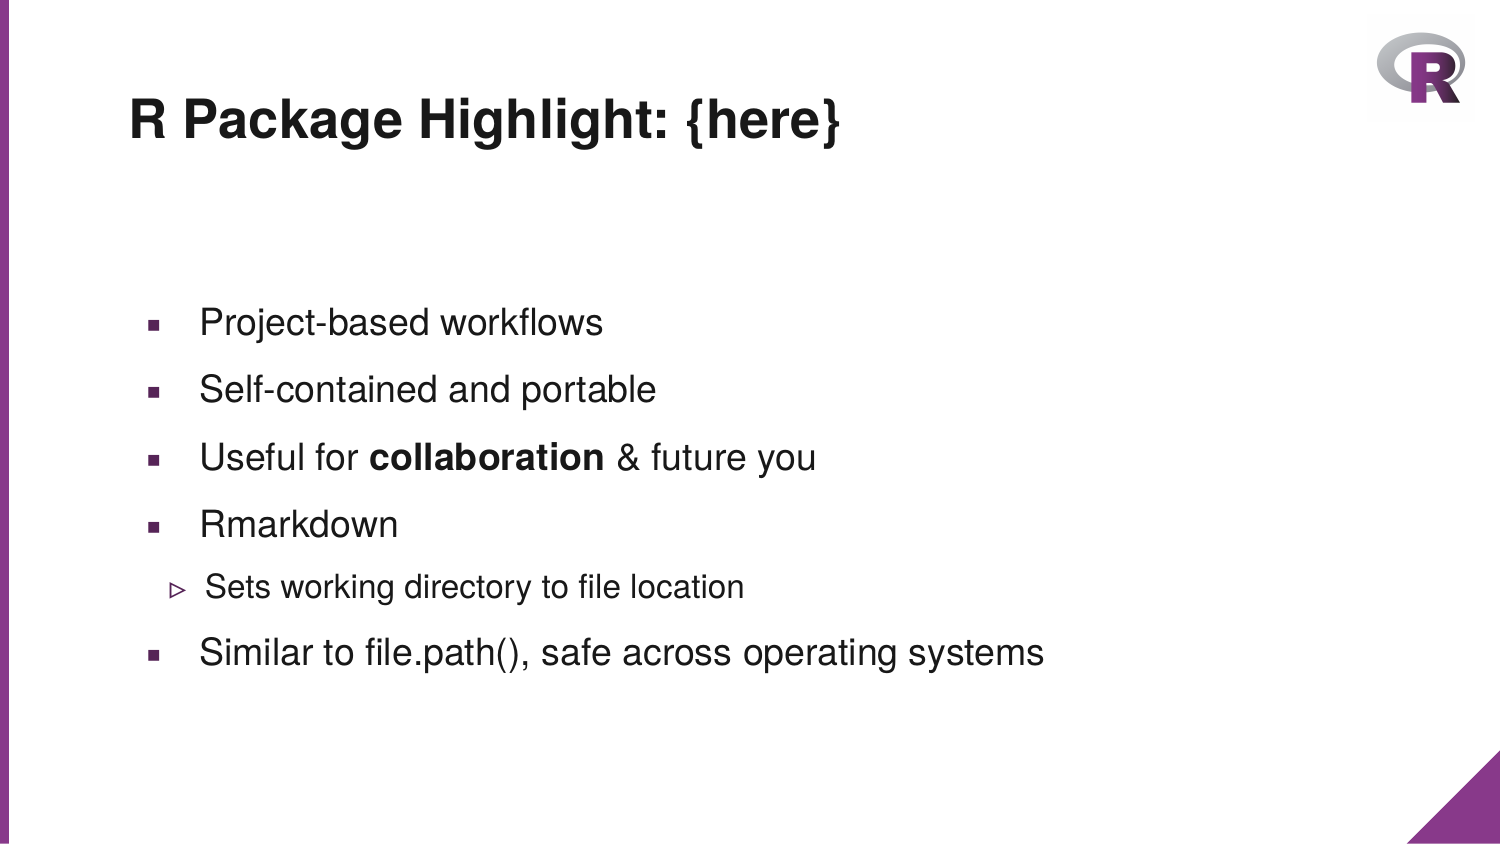

# R Package Highlight: {here}
Project-based workflows
Self-contained and portable
Useful for collaboration & future you
Rmarkdown
Sets working directory to file location
Similar to file.path(), safe across operating systems